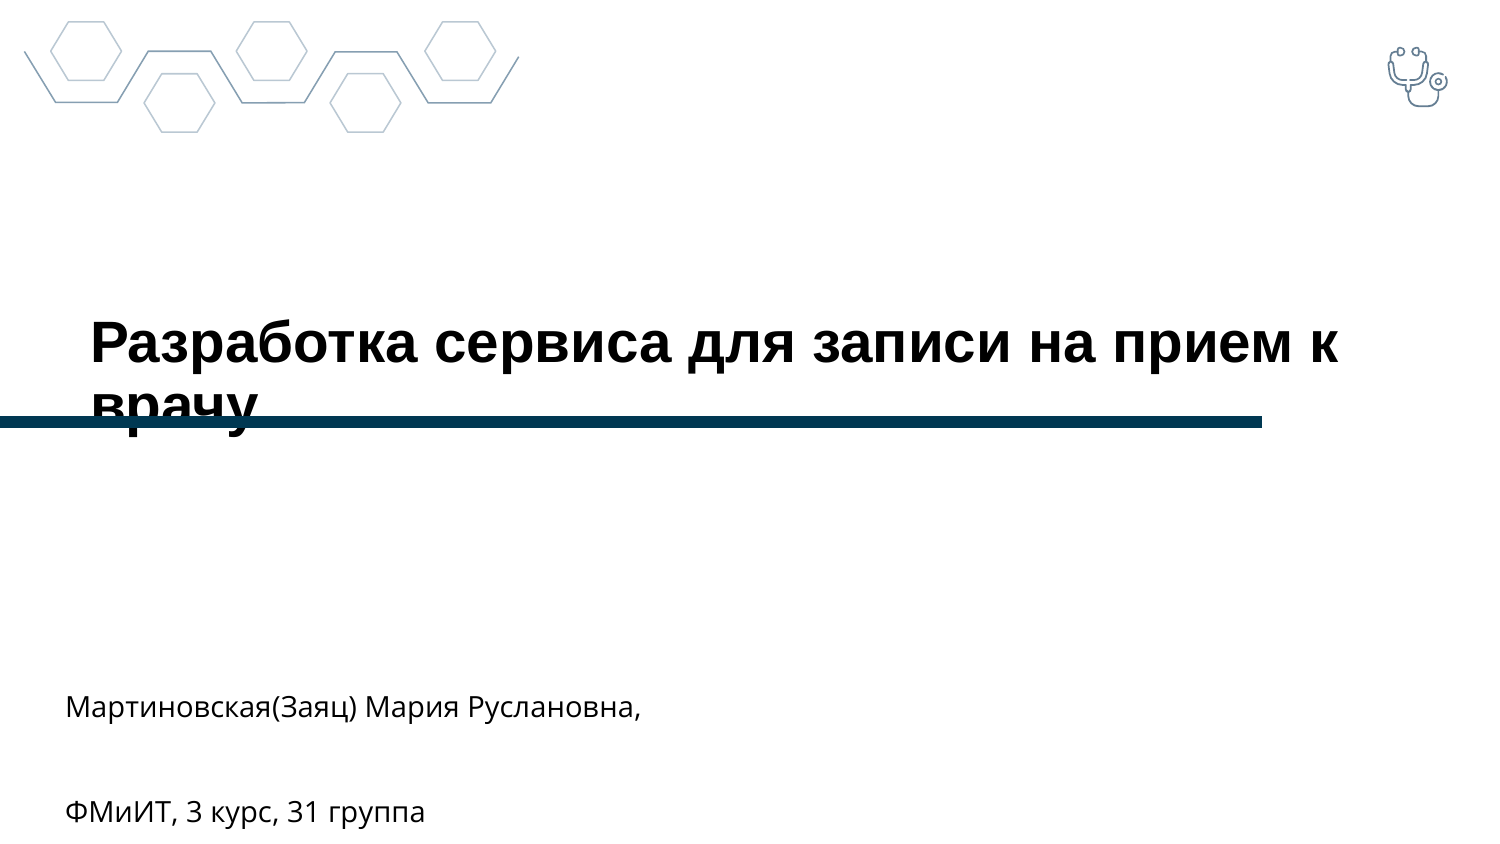

Разработка сервиса для записи на прием к врачу

Мартиновская(Заяц) Мария Руслановна,
ФМиИТ, 3 курс, 31 группа